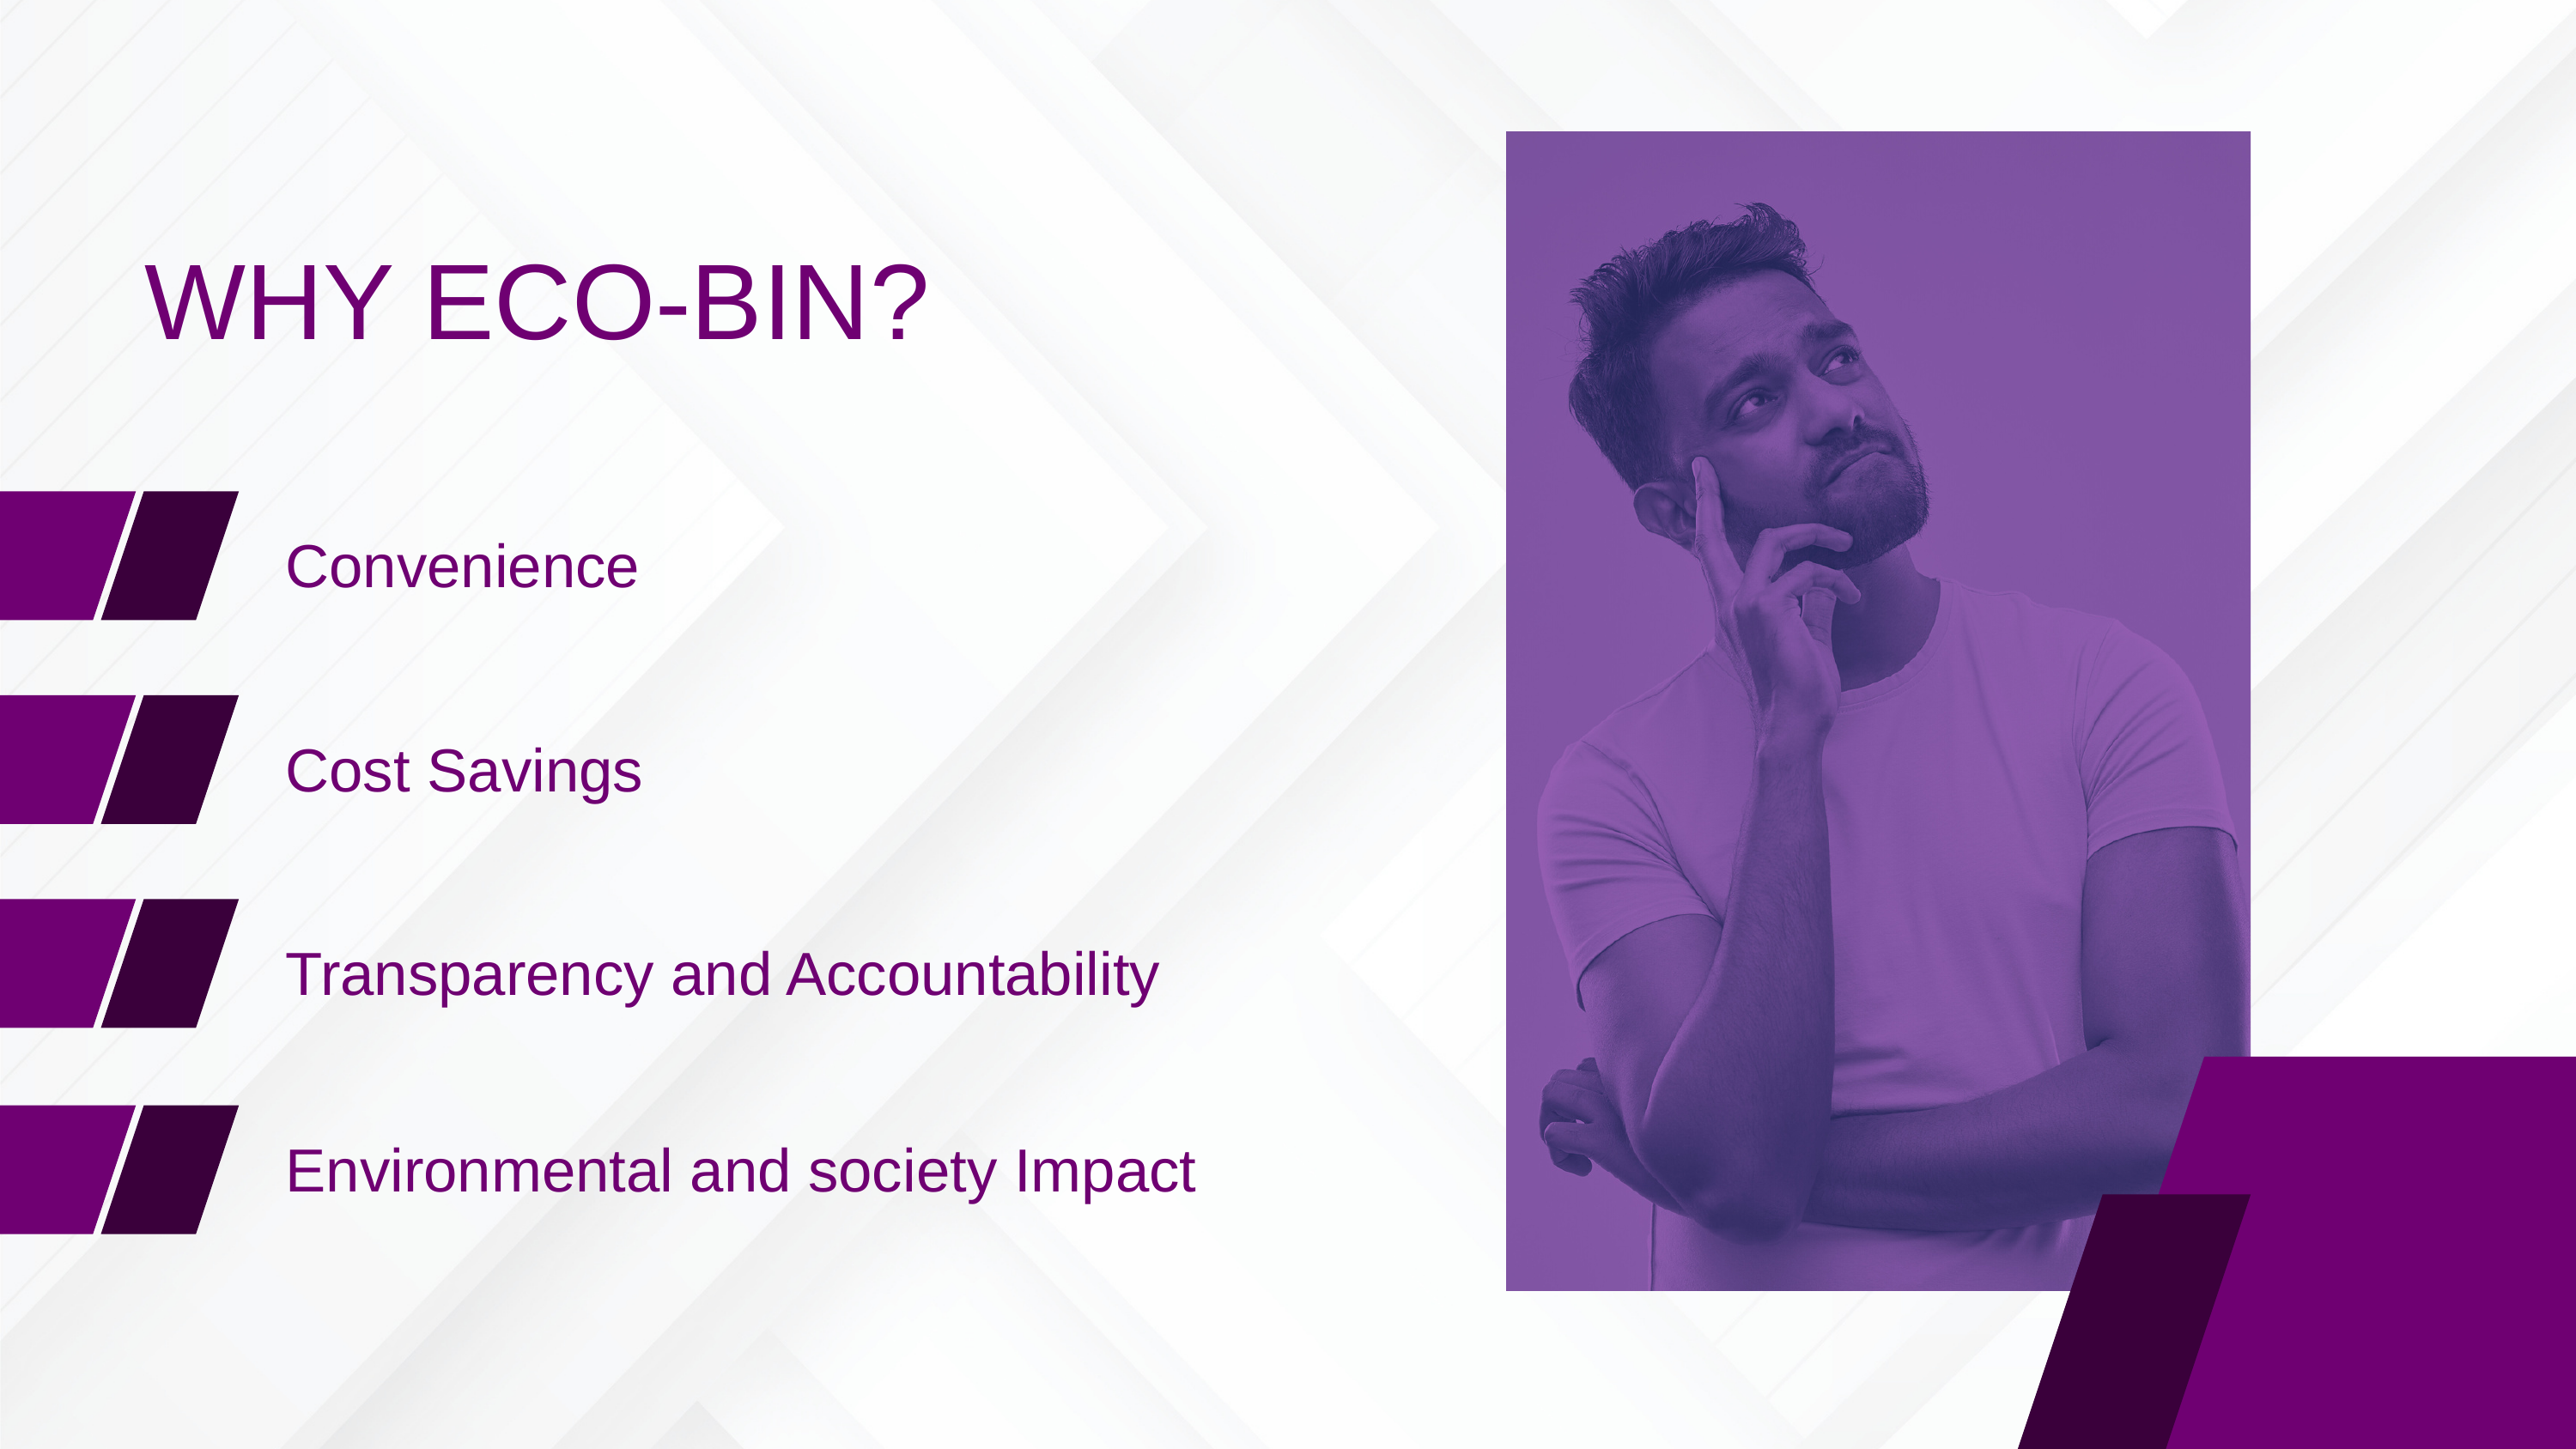

WHY ECO-BIN?

Convenience

Cost Savings

Transparency and Accountability

Environmental and society Impact